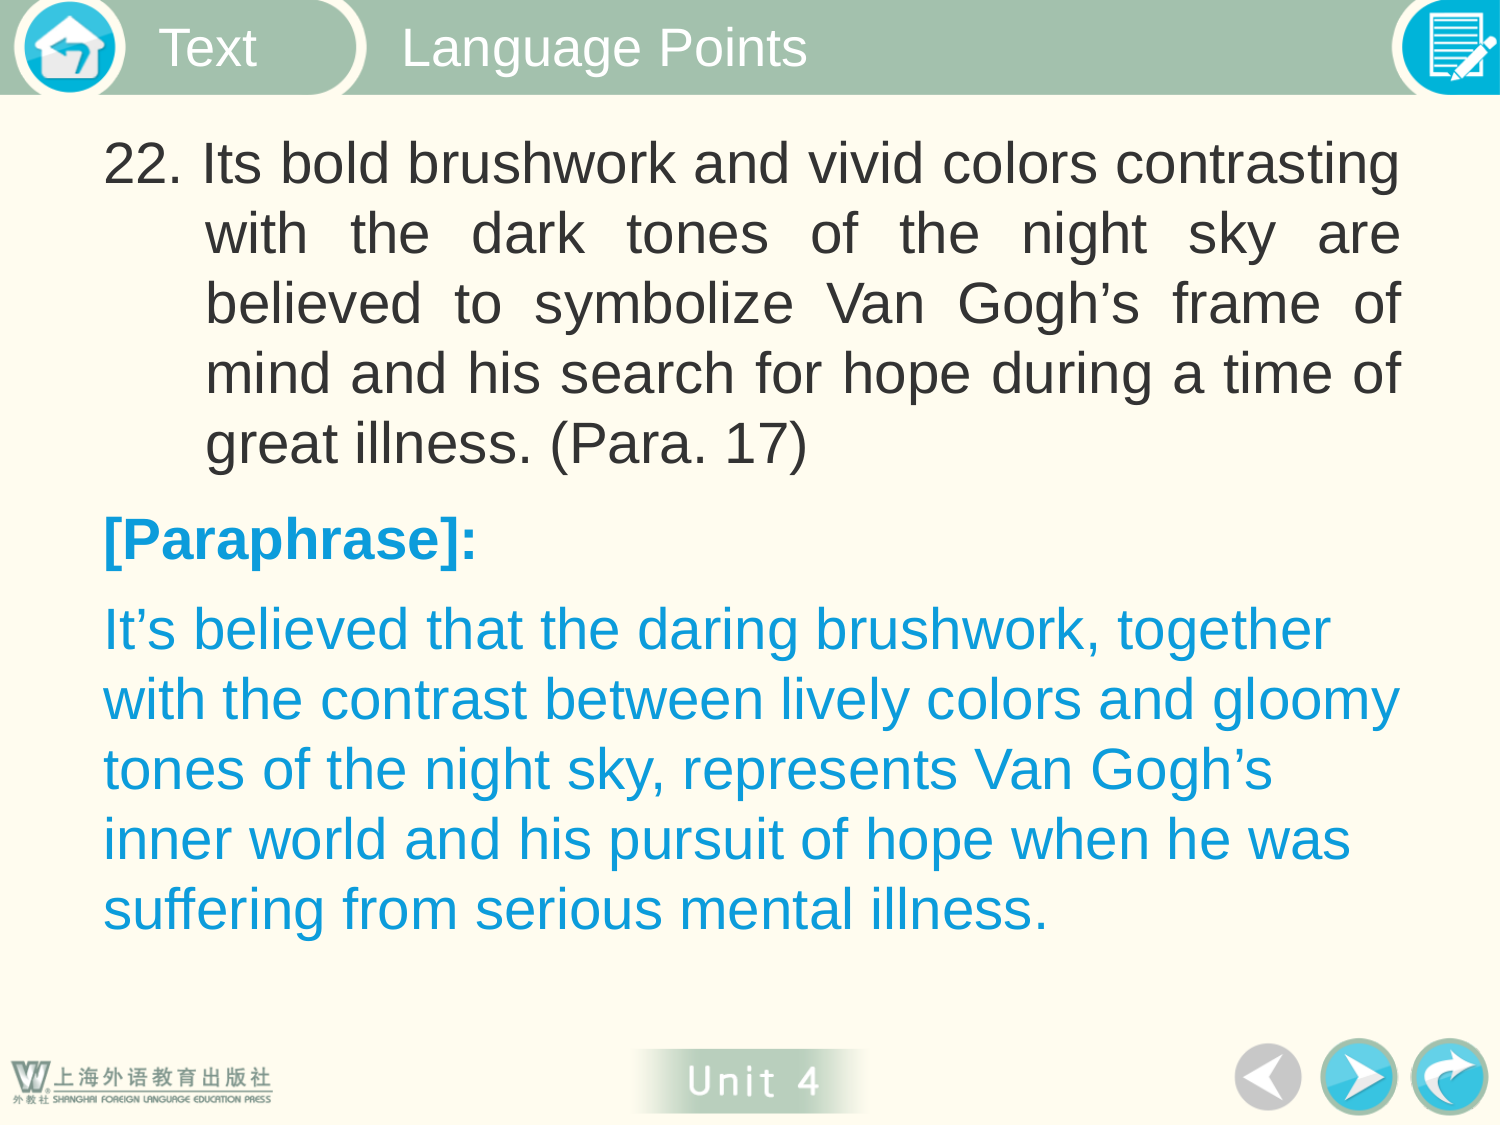

Language Points

22. Its bold brushwork and vivid colors contrasting with the dark tones of the night sky are believed to symbolize Van Gogh’s frame of mind and his search for hope during a time of great illness. (Para. 17)
[Paraphrase]:
It’s believed that the daring brushwork, together with the contrast between lively colors and gloomy tones of the night sky, represents Van Gogh’s inner world and his pursuit of hope when he was suffering from serious mental illness.